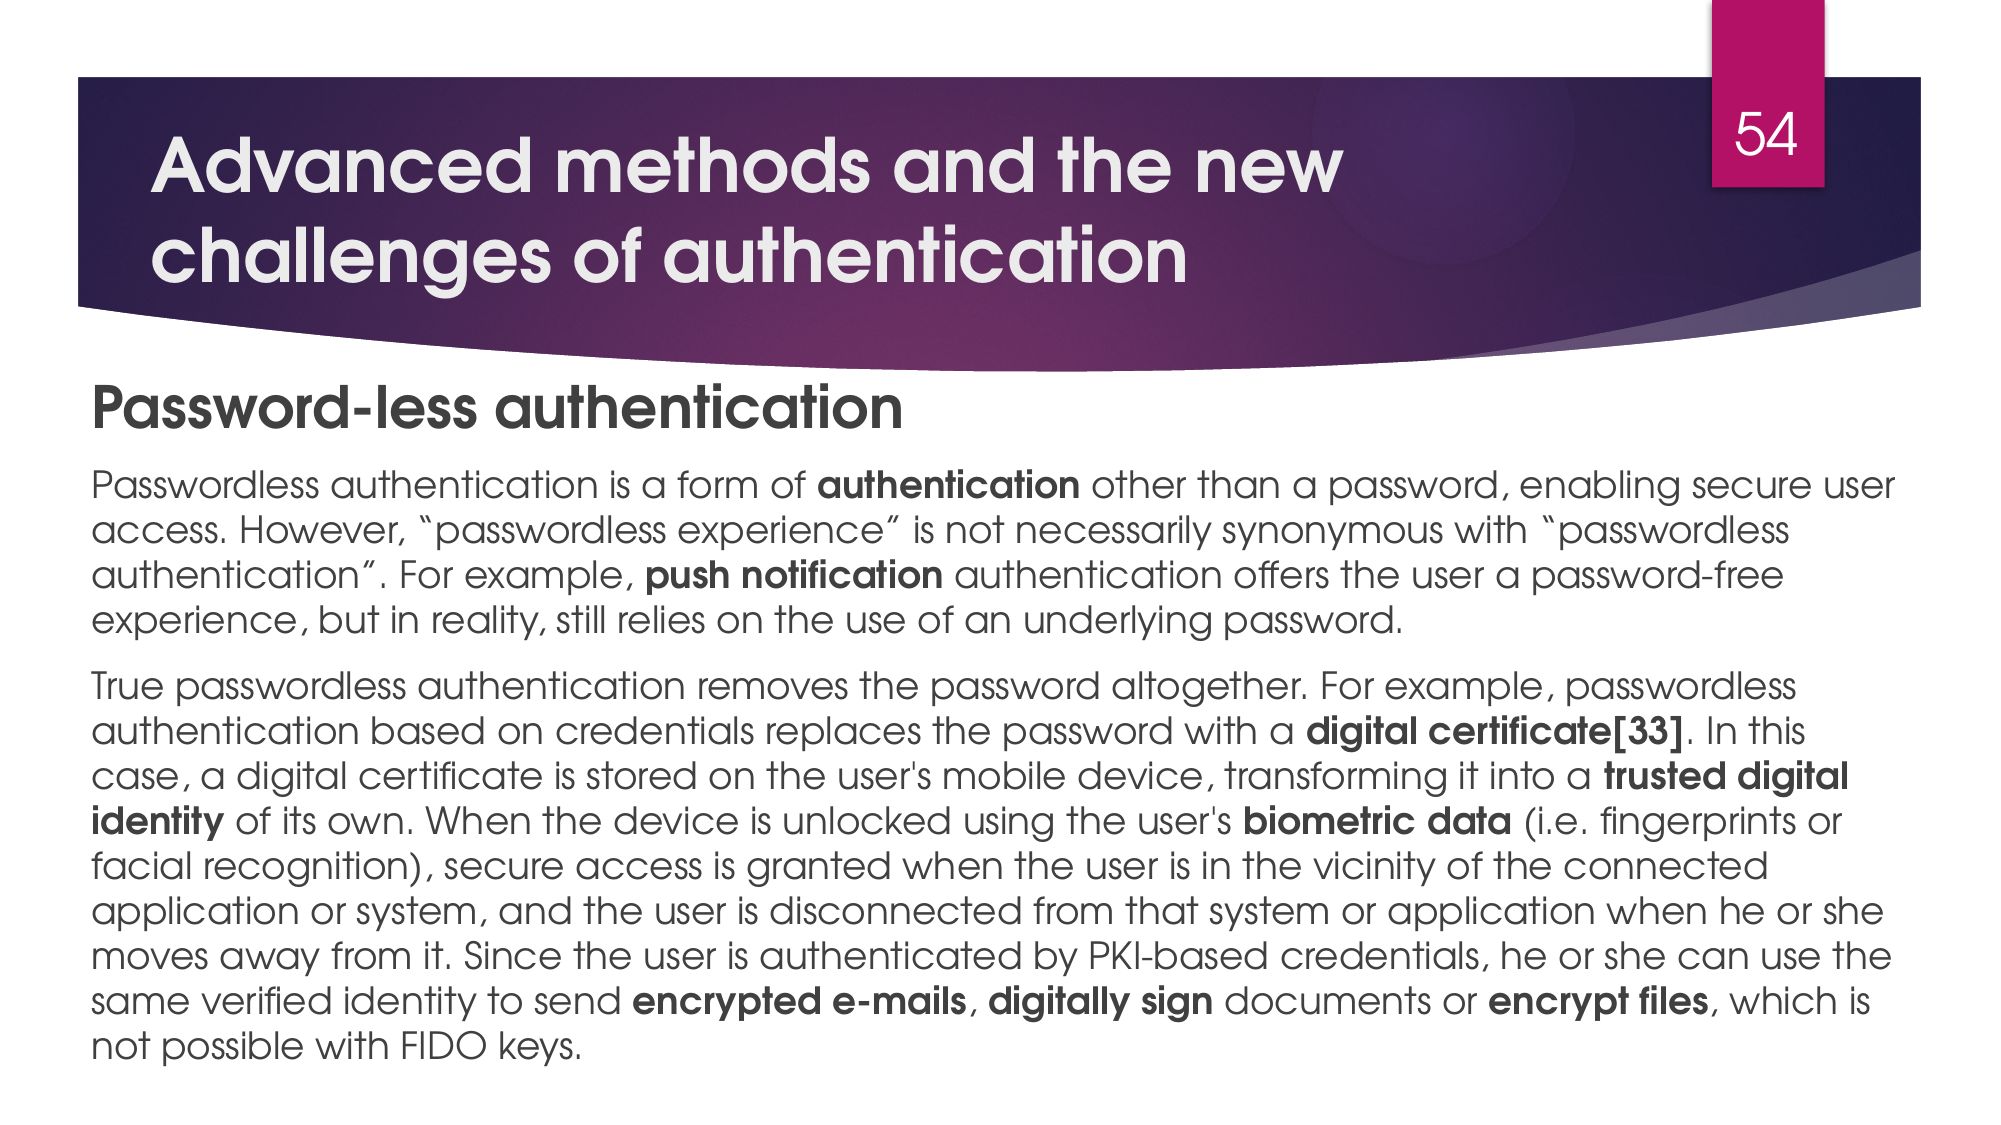

54
# Advanced methods and the new challenges of authentication
Password-less authentication
Passwordless authentication is a form of authentication other than a password, enabling secure user access. However, “passwordless experience” is not necessarily synonymous with “passwordless authentication”. For example, push notification authentication offers the user a password-free experience, but in reality, still relies on the use of an underlying password.
True passwordless authentication removes the password altogether. For example, passwordless authentication based on credentials replaces the password with a digital certificate[33]. In this case, a digital certificate is stored on the user's mobile device, transforming it into a trusted digital identity of its own. When the device is unlocked using the user's biometric data (i.e. fingerprints or facial recognition), secure access is granted when the user is in the vicinity of the connected application or system, and the user is disconnected from that system or application when he or she moves away from it. Since the user is authenticated by PKI-based credentials, he or she can use the same verified identity to send encrypted e-mails, digitally sign documents or encrypt files, which is not possible with FIDO keys.